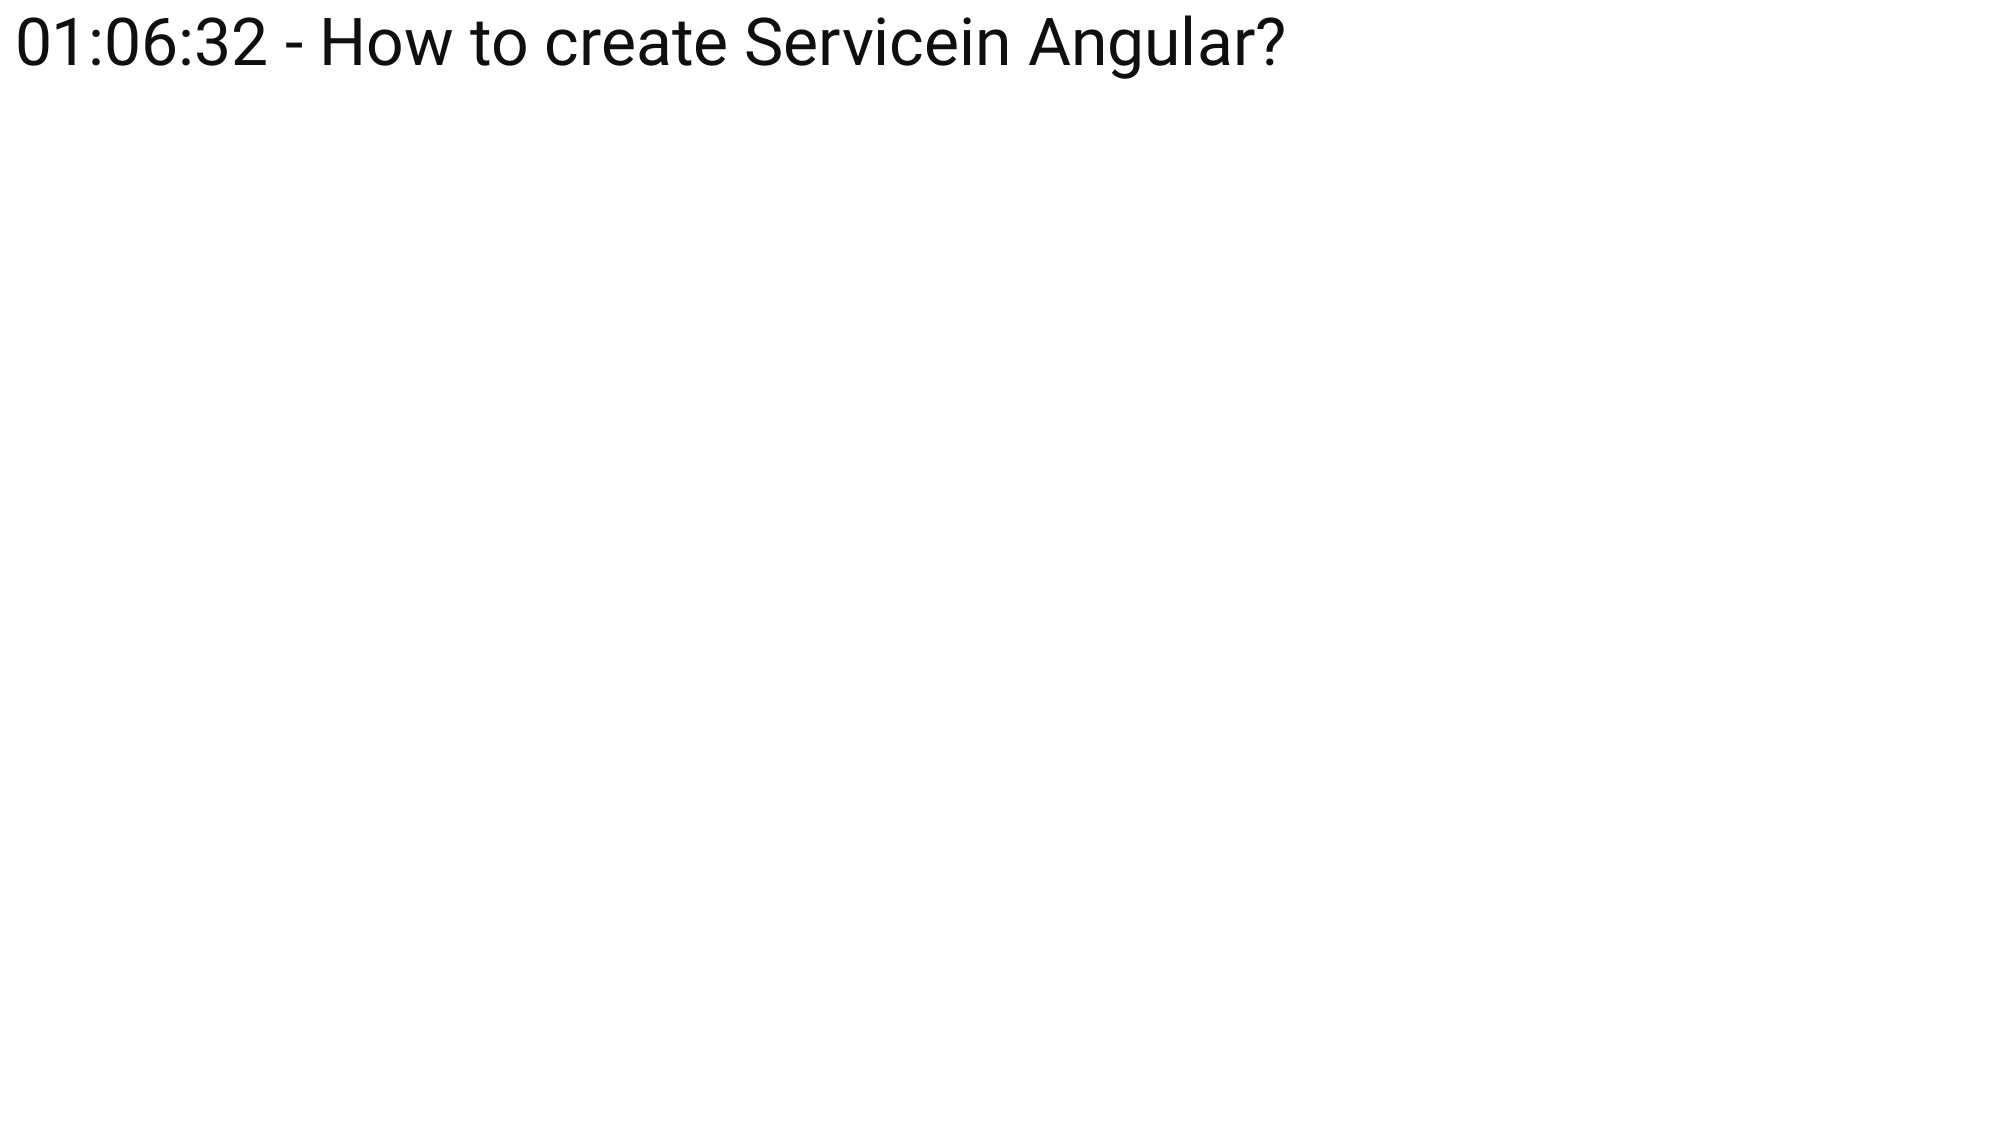

# 01:06:32 - How to create Servicein Angular?